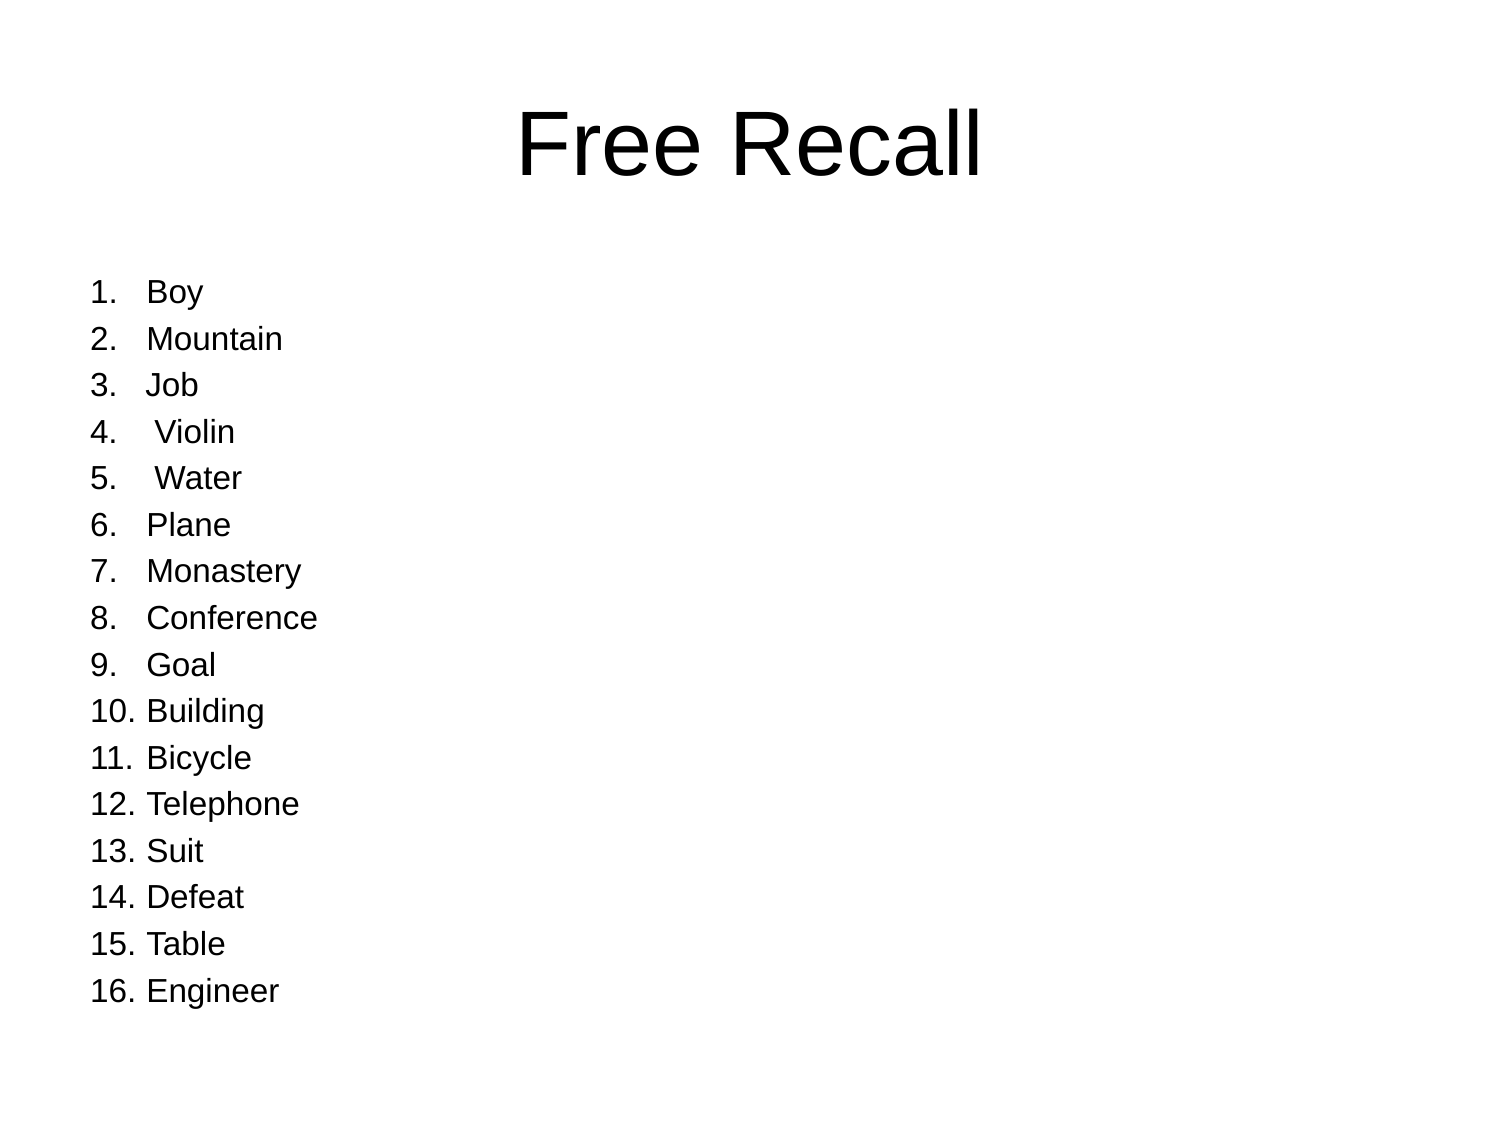

# Free Recall
Boy
Mountain
3.   Job
4.    Violin
5.    Water
Plane
Monastery
Conference
Goal
Building
Bicycle
Telephone
Suit
Defeat
Table
Engineer